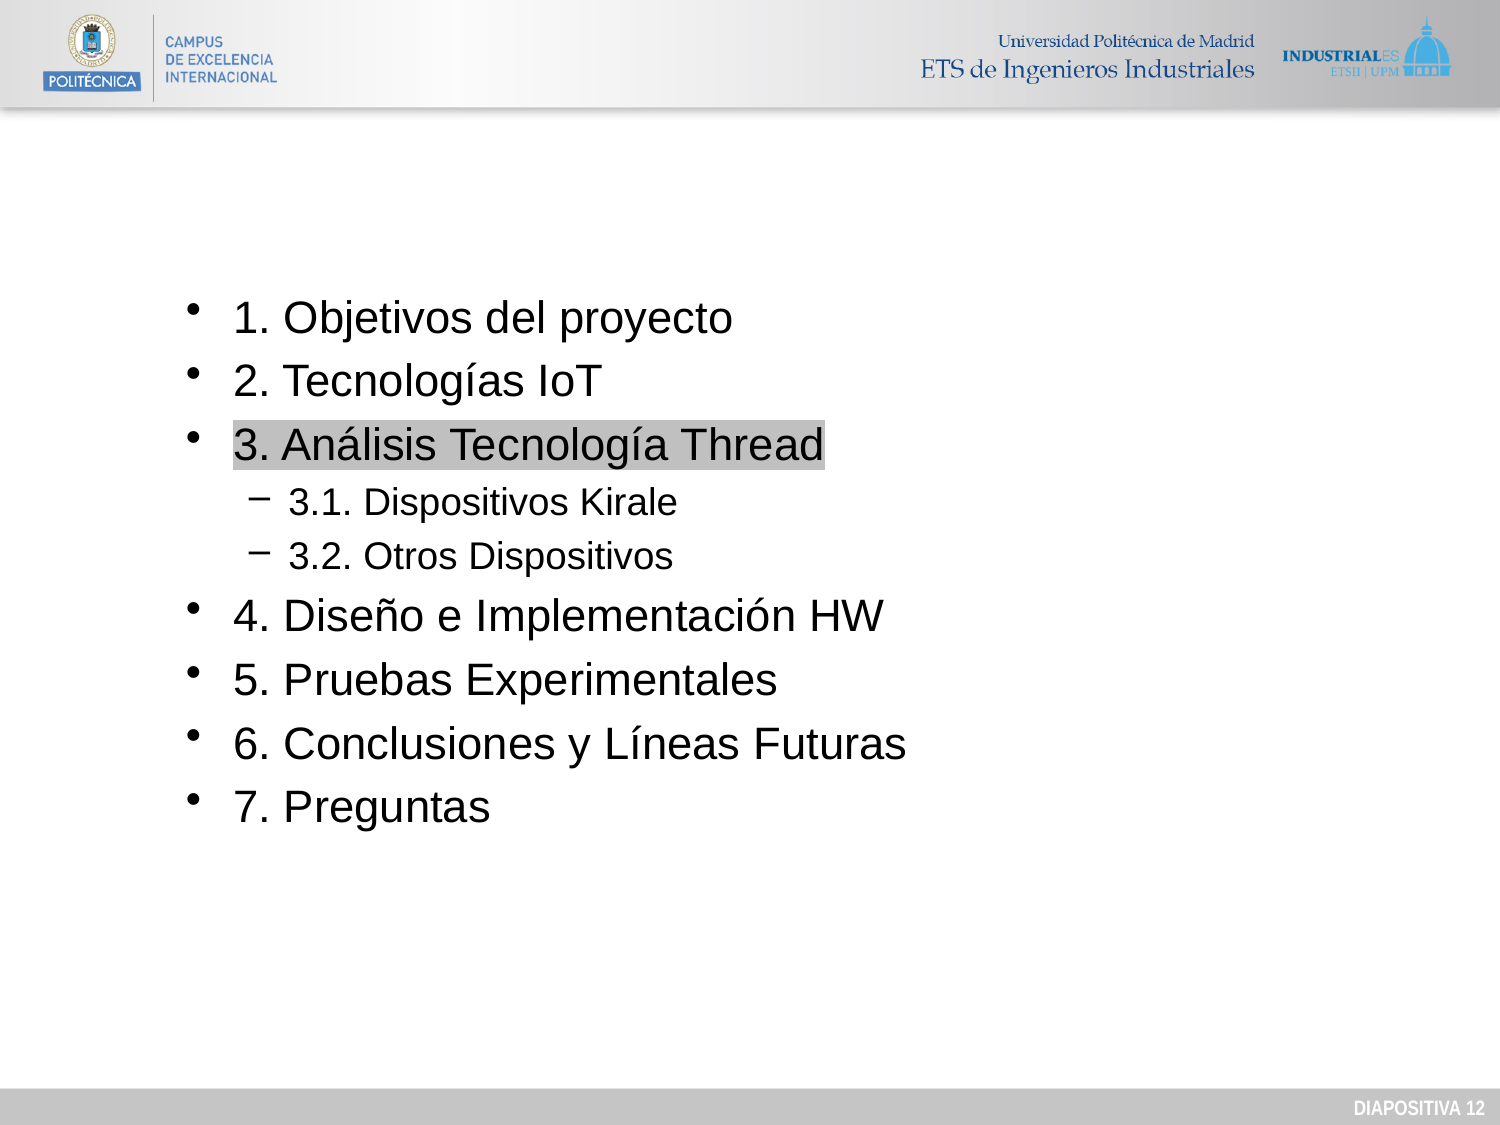

1. Objetivos del proyecto
2. Tecnologías IoT
3. Análisis Tecnología Thread
3.1. Dispositivos Kirale
3.2. Otros Dispositivos
4. Diseño e Implementación HW
5. Pruebas Experimentales
6. Conclusiones y Líneas Futuras
7. Preguntas

DIAPOSITIVA 12